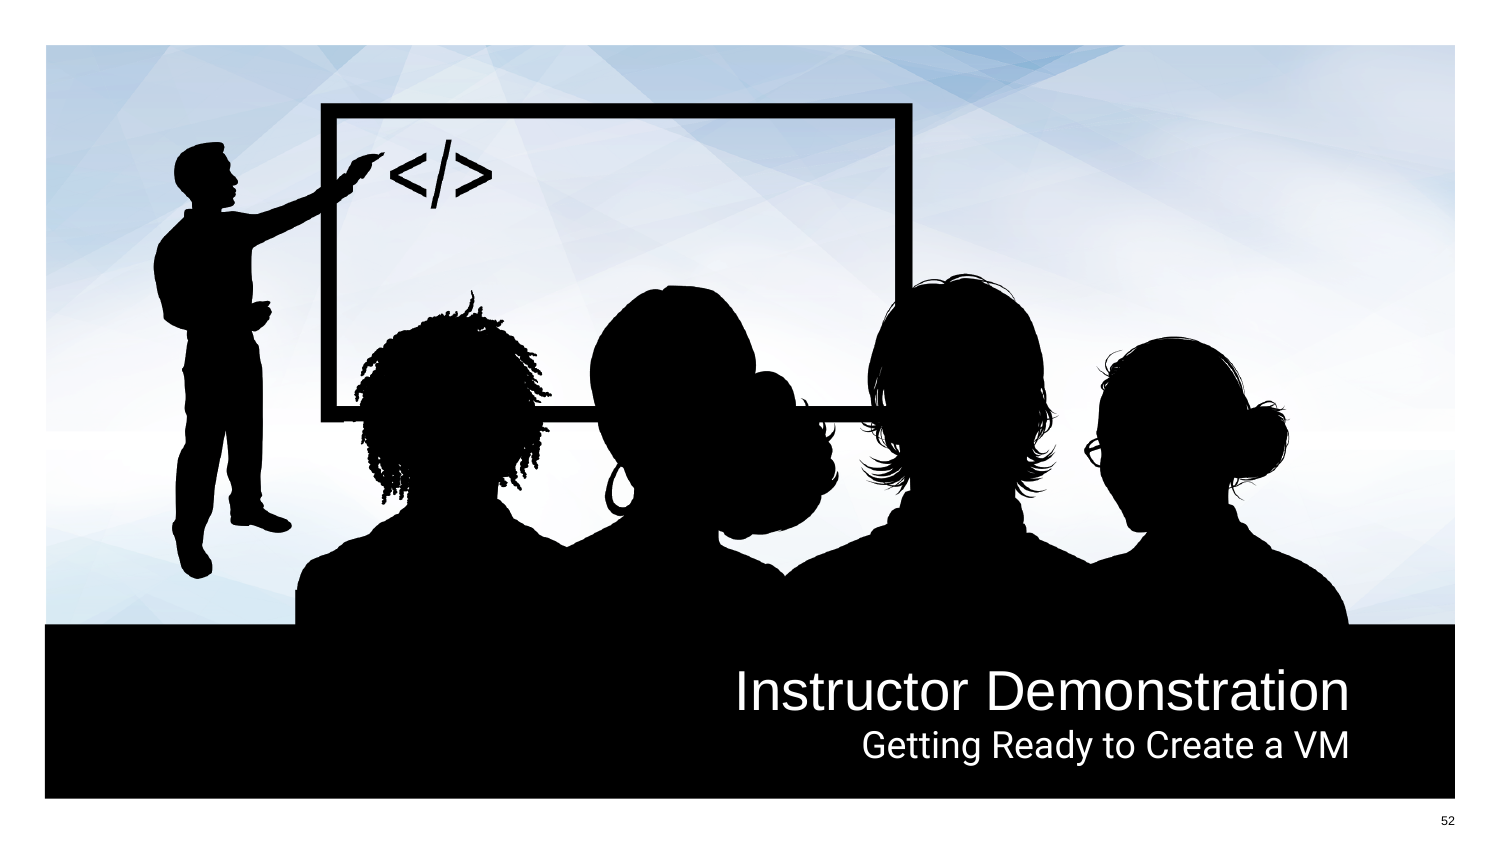

# Getting Ready to Create a VM

52